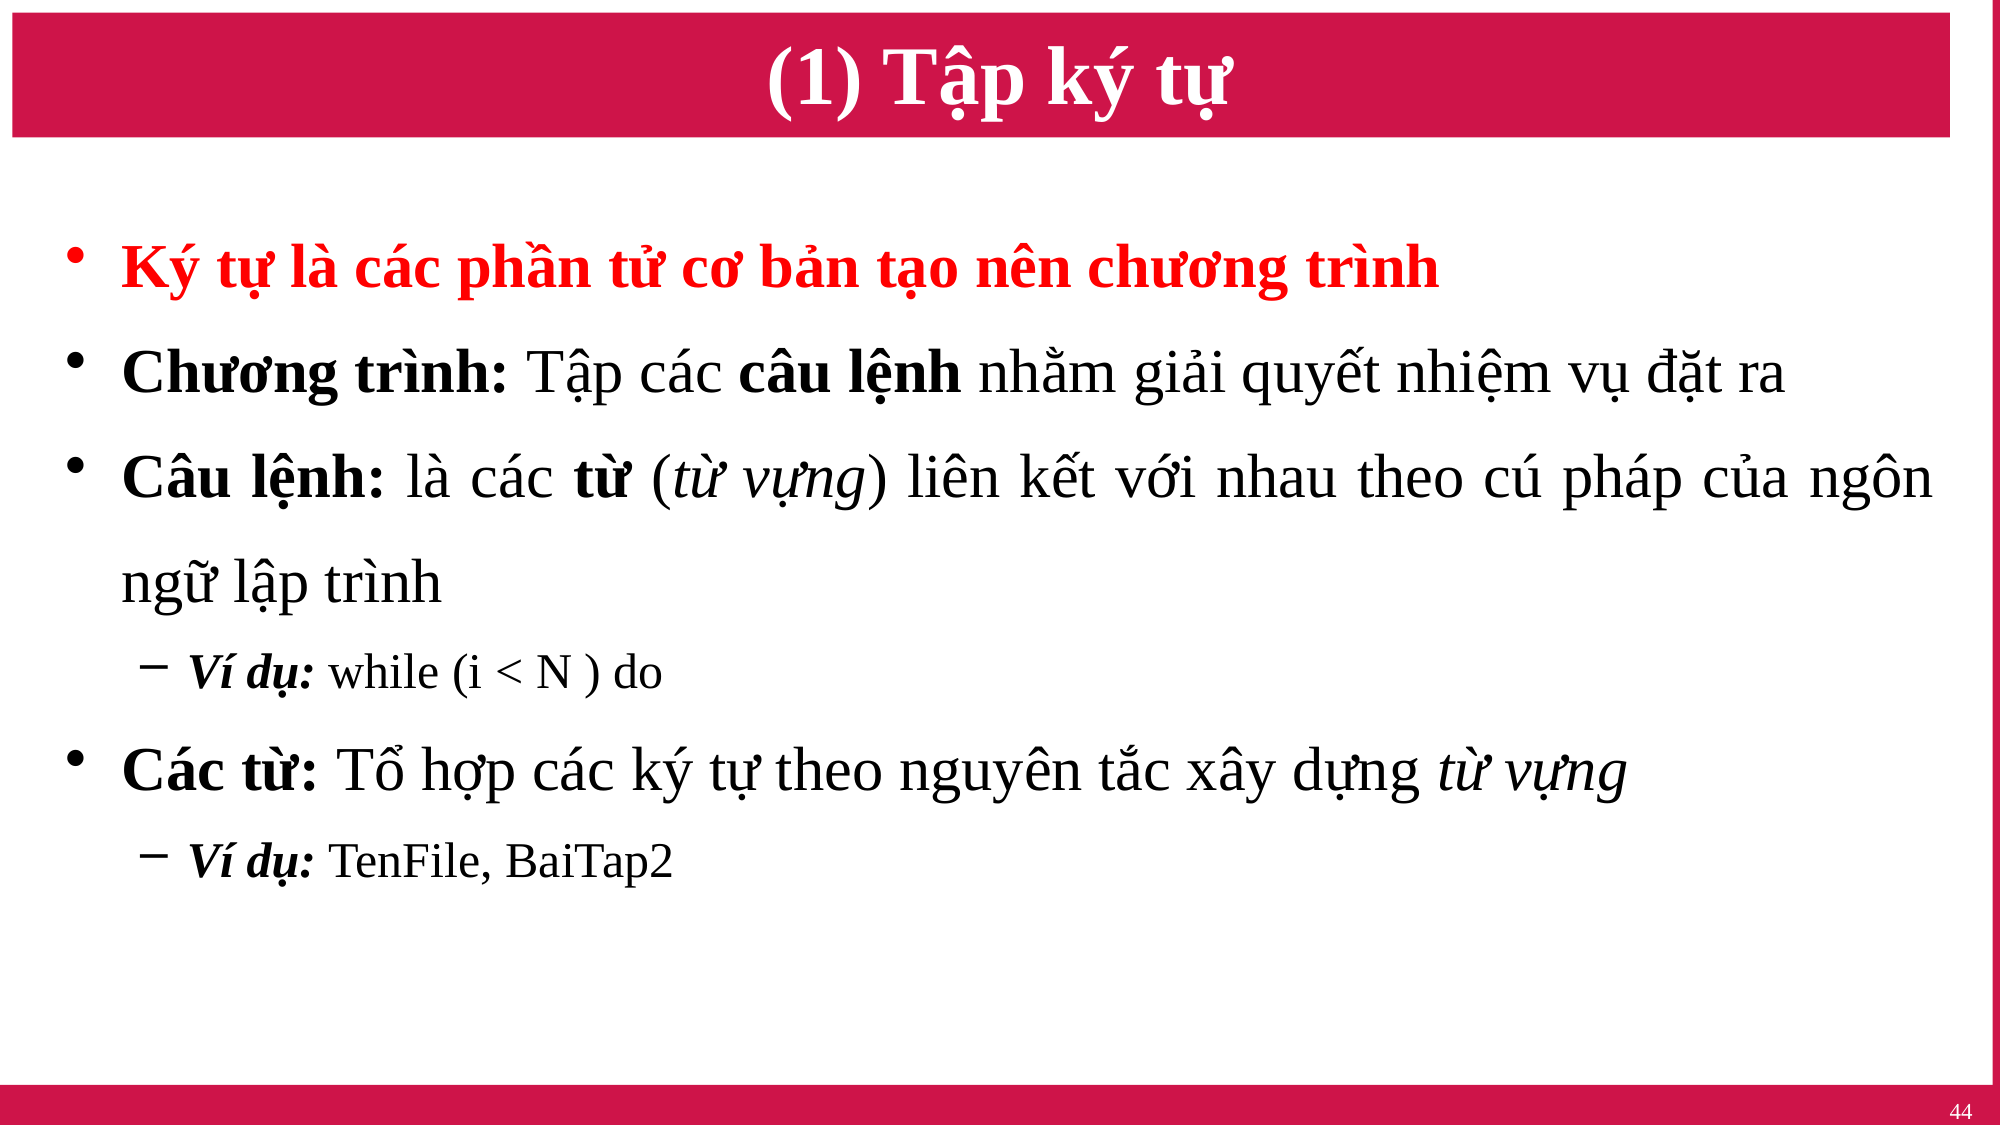

# (1) Tập ký tự
Ký tự là các phần tử cơ bản tạo nên chương trình
Chương trình: Tập các câu lệnh nhằm giải quyết nhiệm vụ đặt ra
Câu lệnh: là các từ (từ vựng) liên kết với nhau theo cú pháp của ngôn ngữ lập trình
Ví dụ: while (i < N ) do
Các từ: Tổ hợp các ký tự theo nguyên tắc xây dựng từ vựng
Ví dụ: TenFile, BaiTap2
44